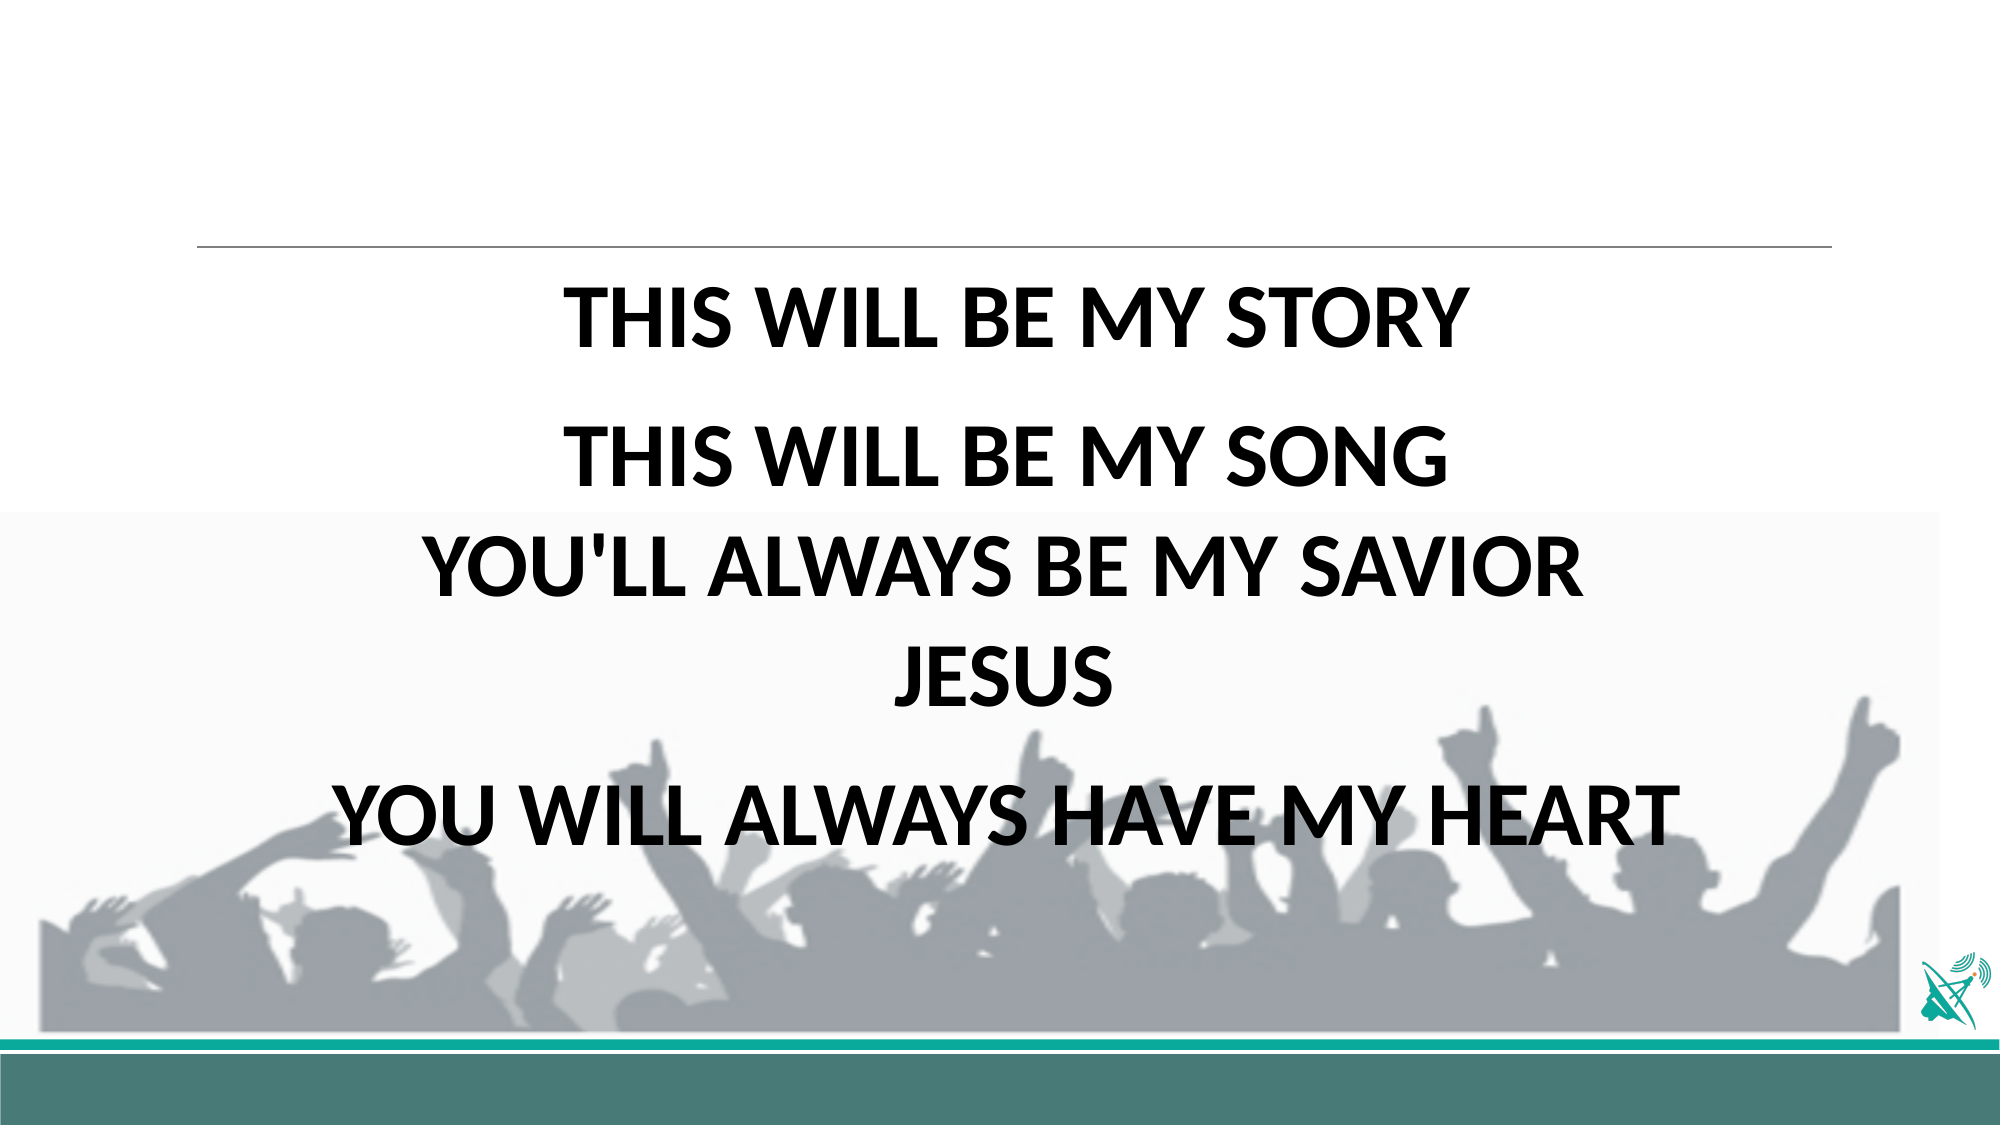

THIS WILL BE MY STORY
THIS WILL BE MY SONG
YOU'LL ALWAYS BE MY SAVIOR
JESUS
YOU WILL ALWAYS HAVE MY HEART